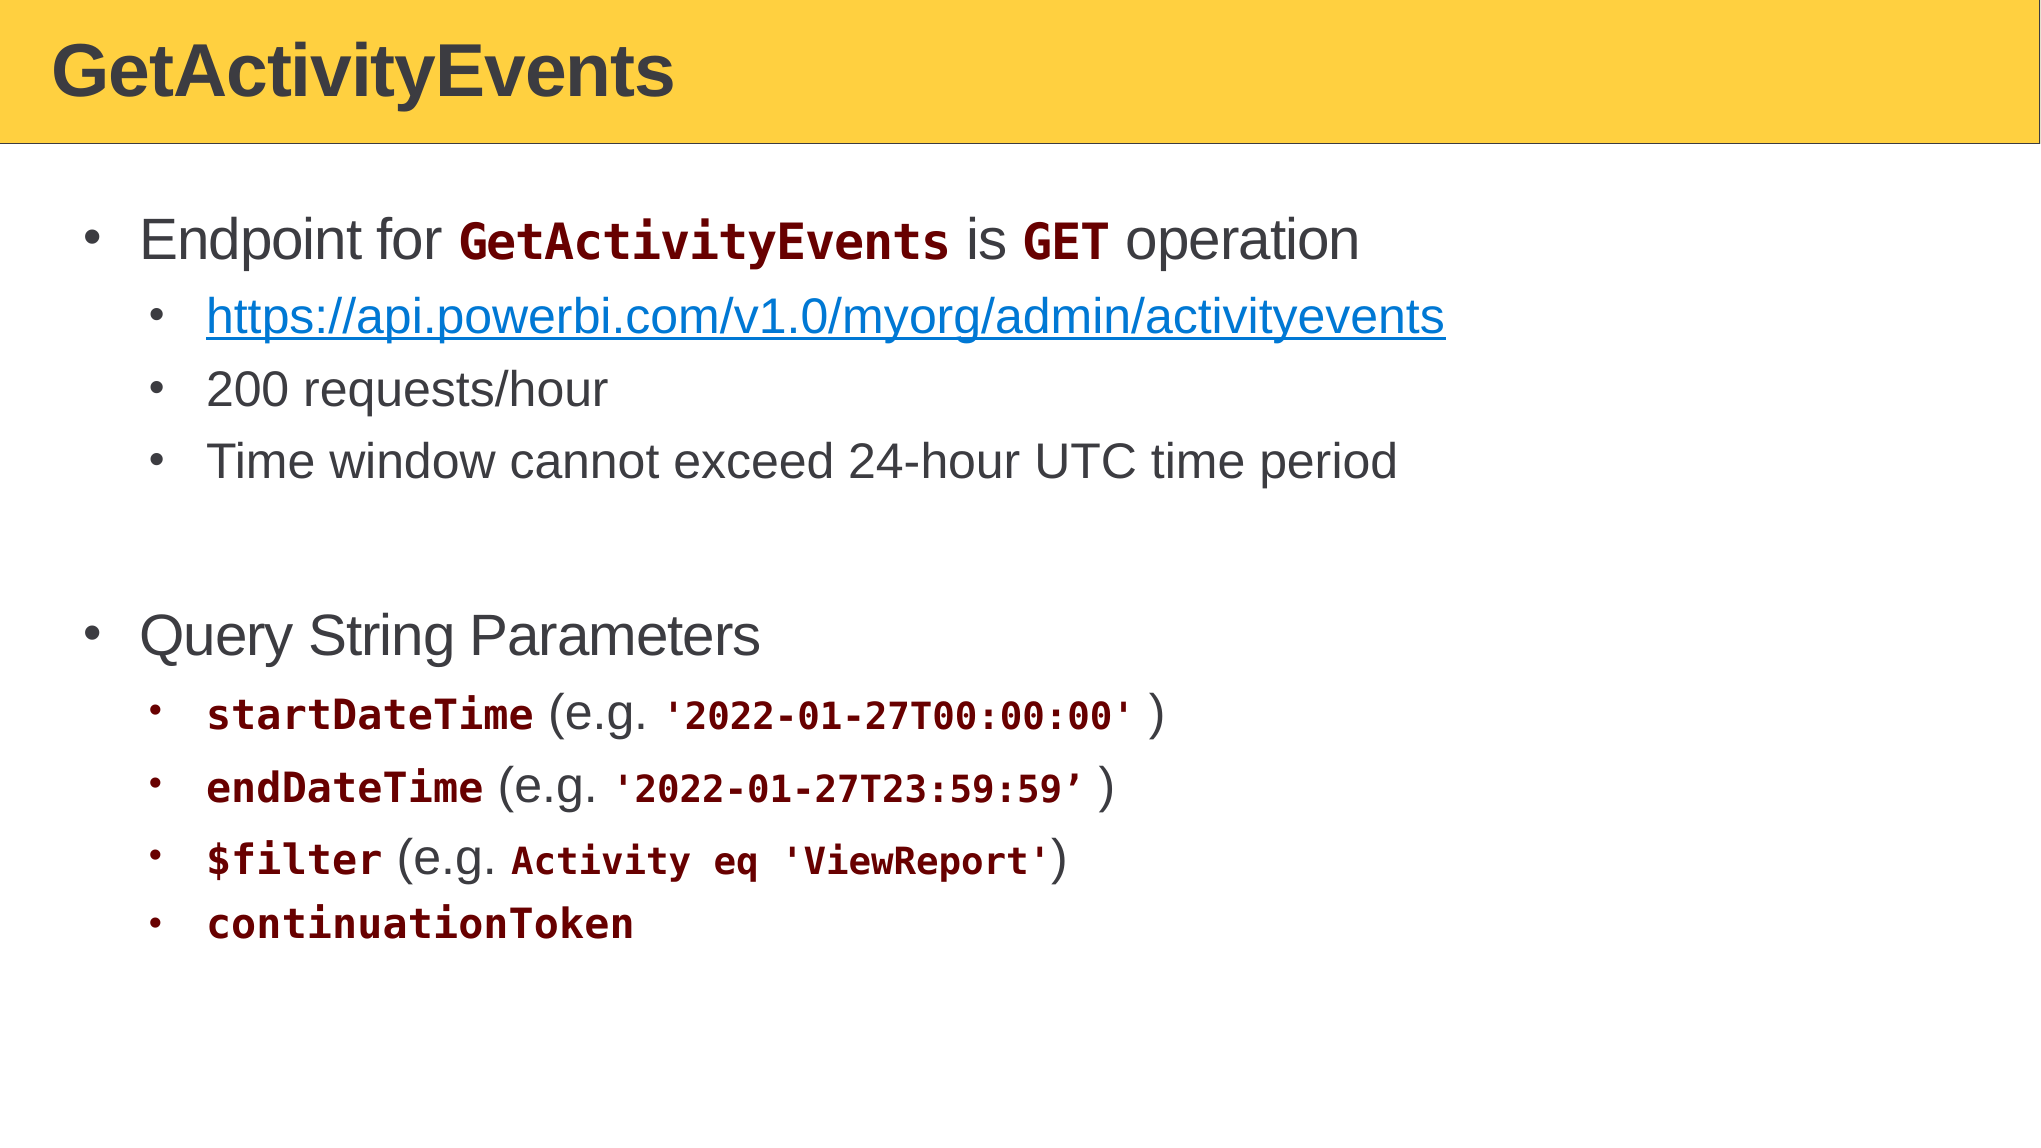

# GetActivityEvents
Endpoint for GetActivityEvents is GET operation
https://api.powerbi.com/v1.0/myorg/admin/activityevents
200 requests/hour
Time window cannot exceed 24-hour UTC time period

Query String Parameters
startDateTime (e.g. '2022-01-27T00:00:00' )
endDateTime (e.g. '2022-01-27T23:59:59’ )
$filter (e.g. Activity eq 'ViewReport')
continuationToken